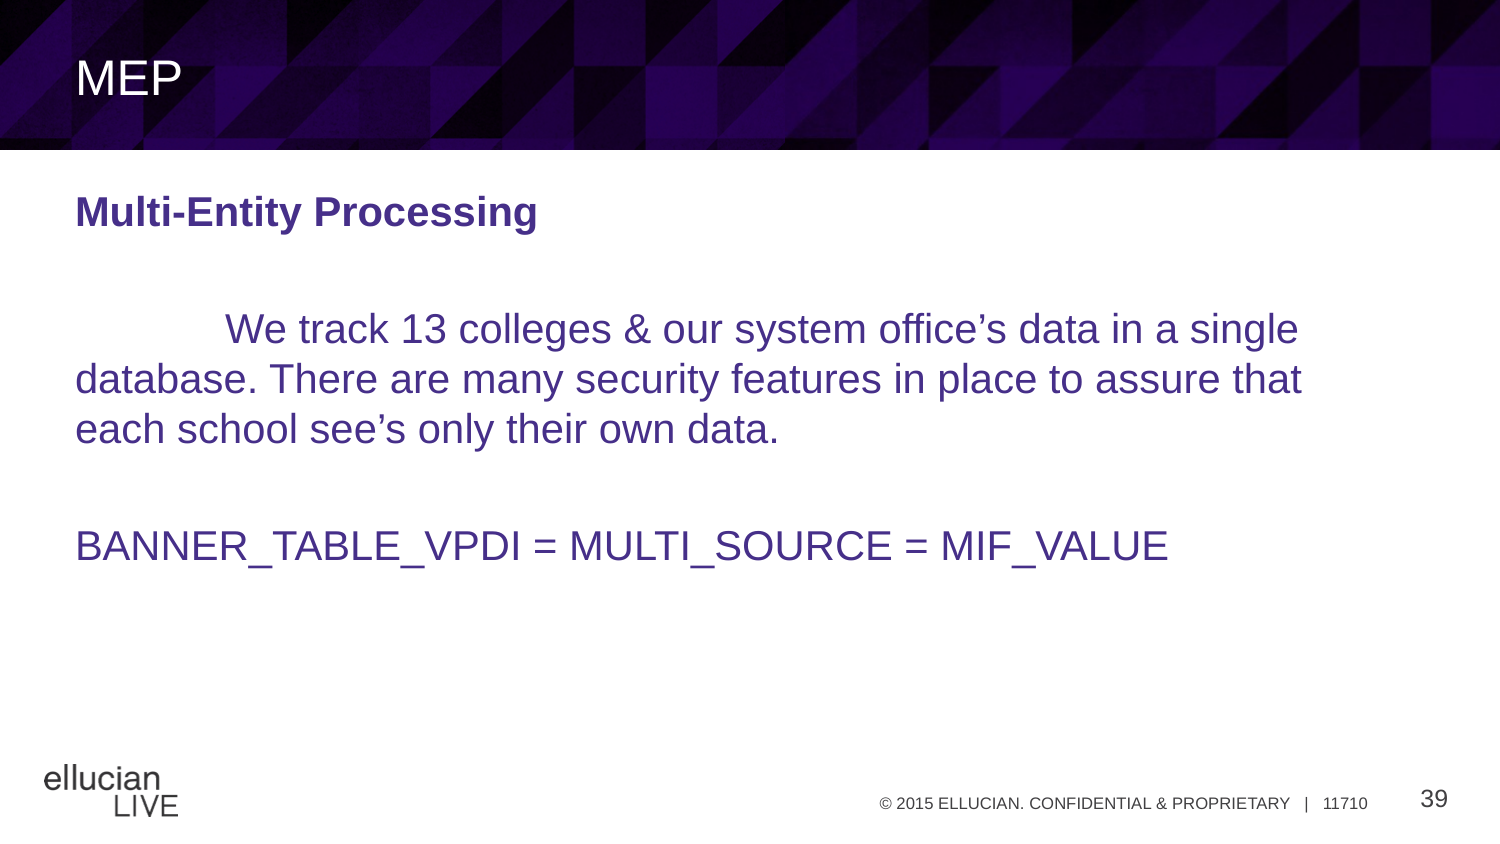

# MEP
Multi-Entity Processing

	We track 13 colleges & our system office’s data in a single database. There are many security features in place to assure that each school see’s only their own data.

BANNER_TABLE_VPDI = MULTI_SOURCE = MIF_VALUE